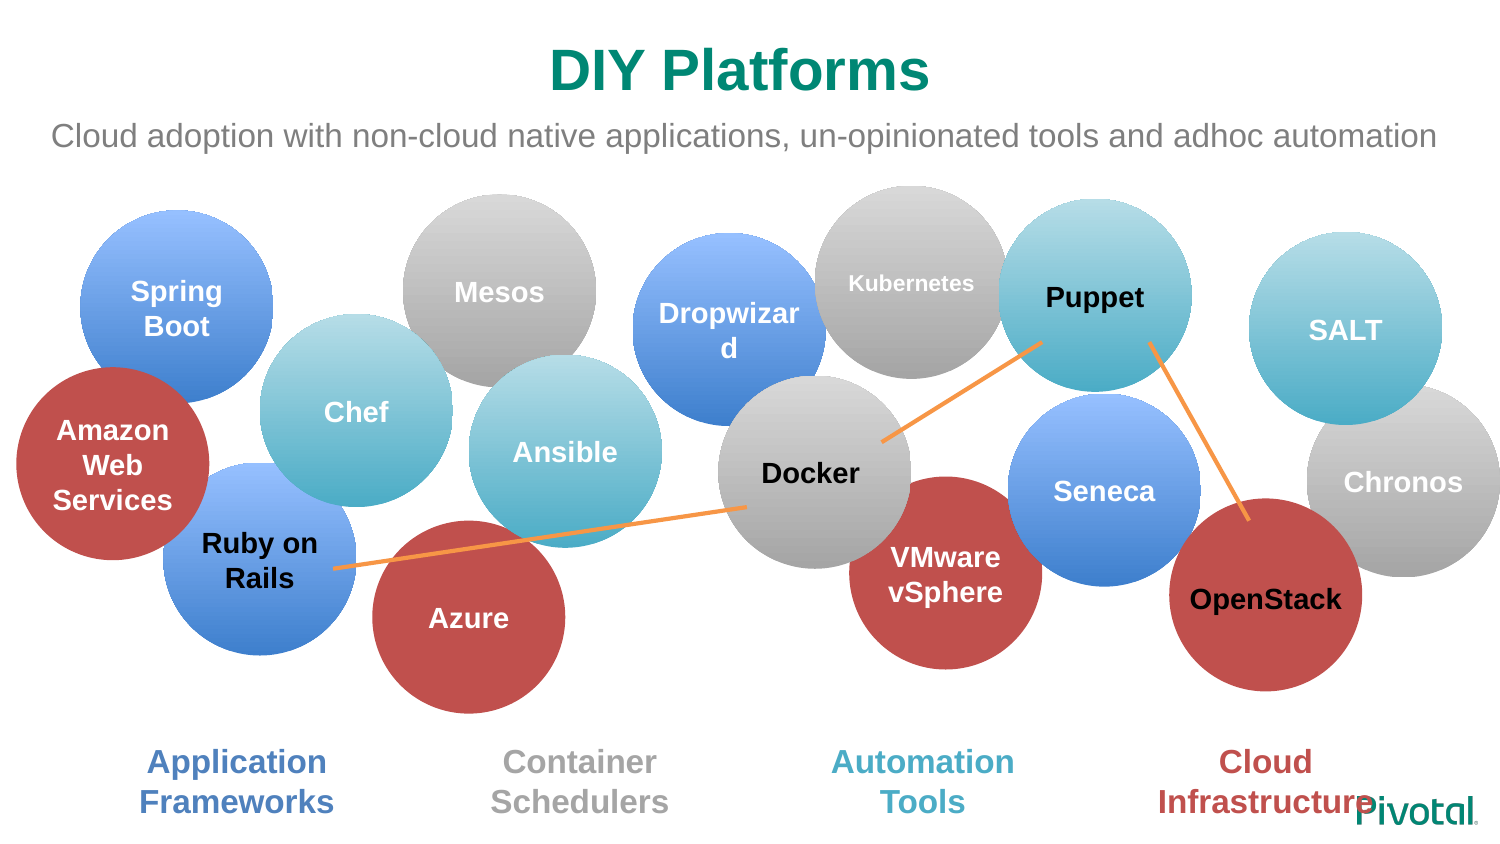

# DIY Platforms
Cloud adoption with non-cloud native applications, un-opinionated tools and adhoc automation
Kubernetes
Mesos
Puppet
Spring Boot
SALT

Dropwizard
Chef
Ansible
Amazon Web Services
Docker
Chronos
Seneca
Seneca
Ruby on Rails
VMware vSphere

Azure
OpenStack
Application Frameworks
Container Schedulers
Automation
Tools
Cloud
Infrastructure